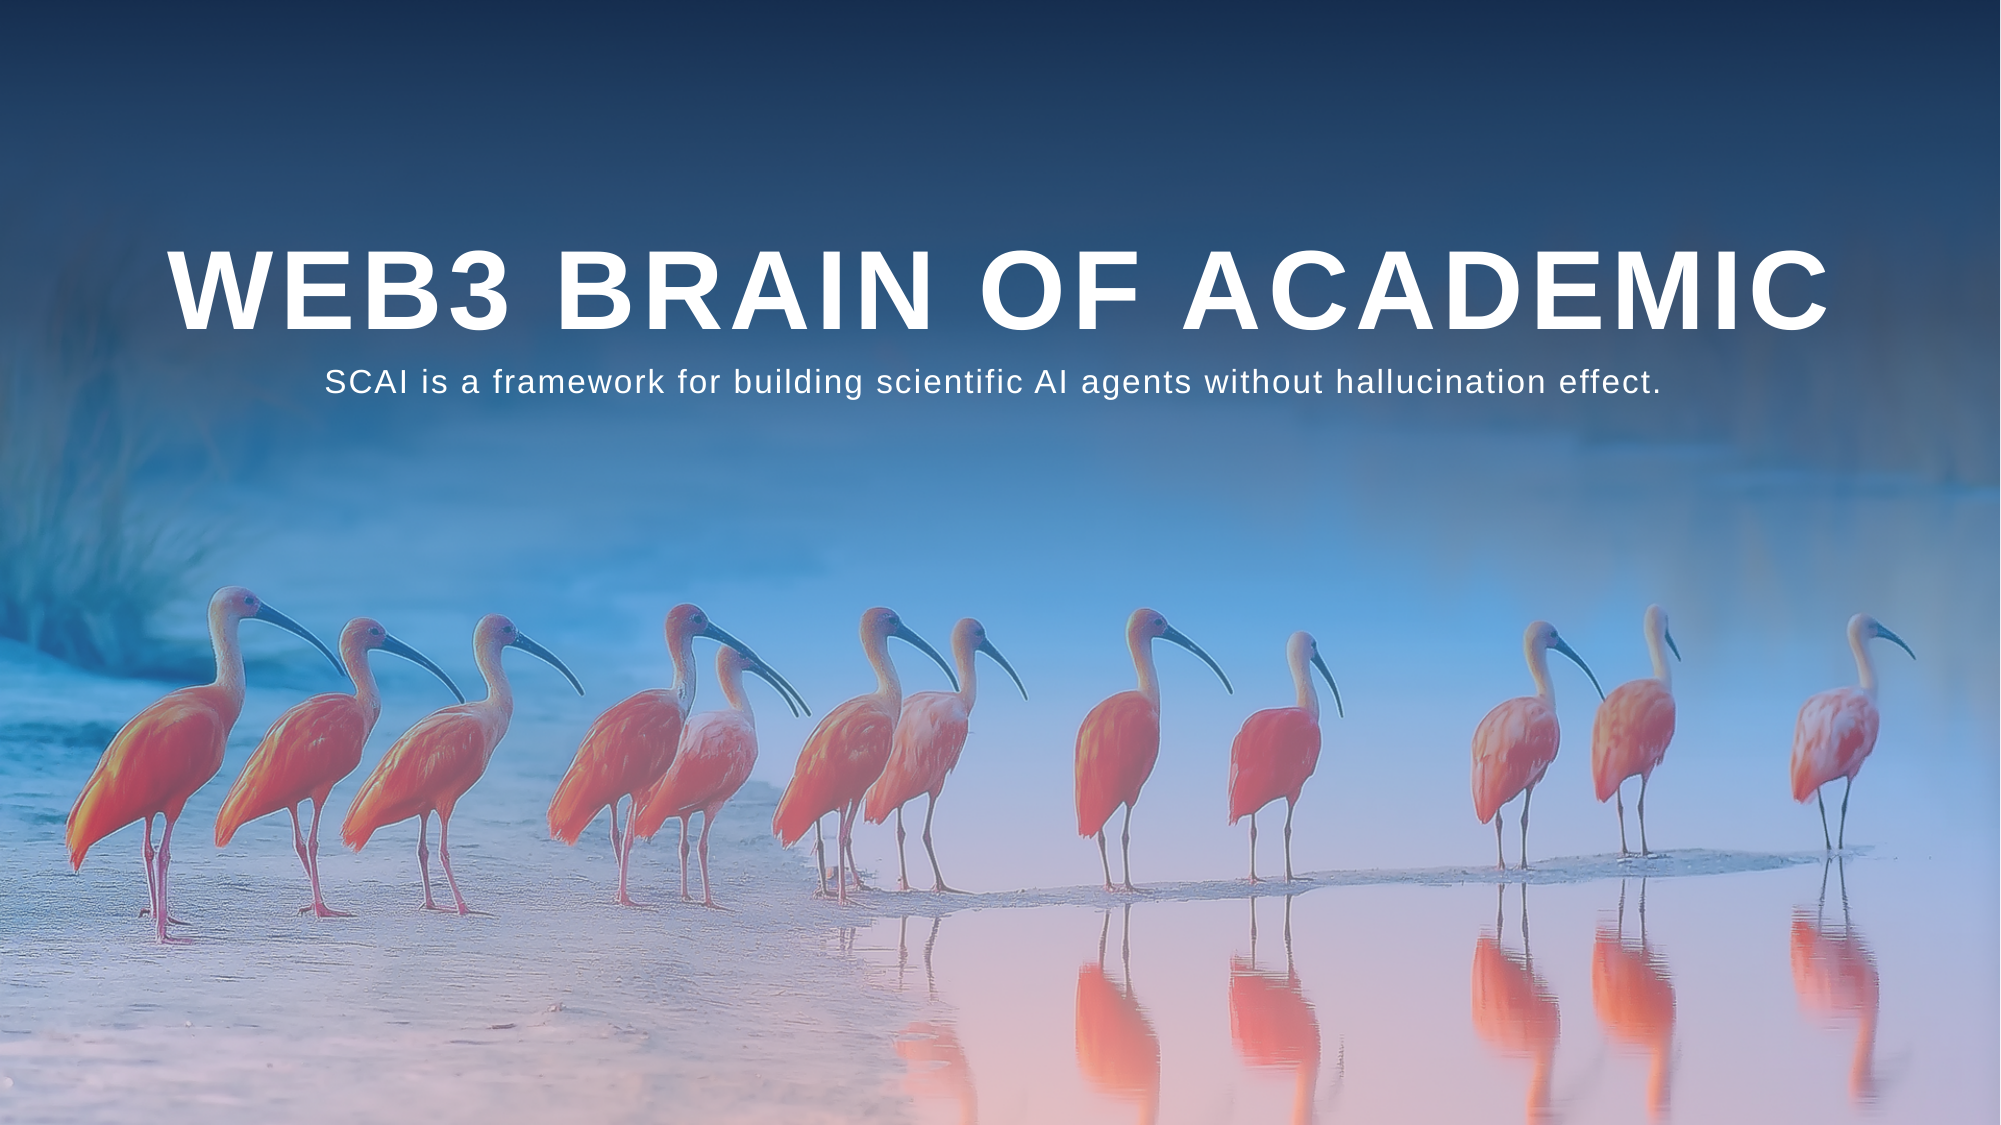

WEB3 BRAIN OF ACADEMIC
SCAI is a framework for building scientific AI agents without hallucination effect.